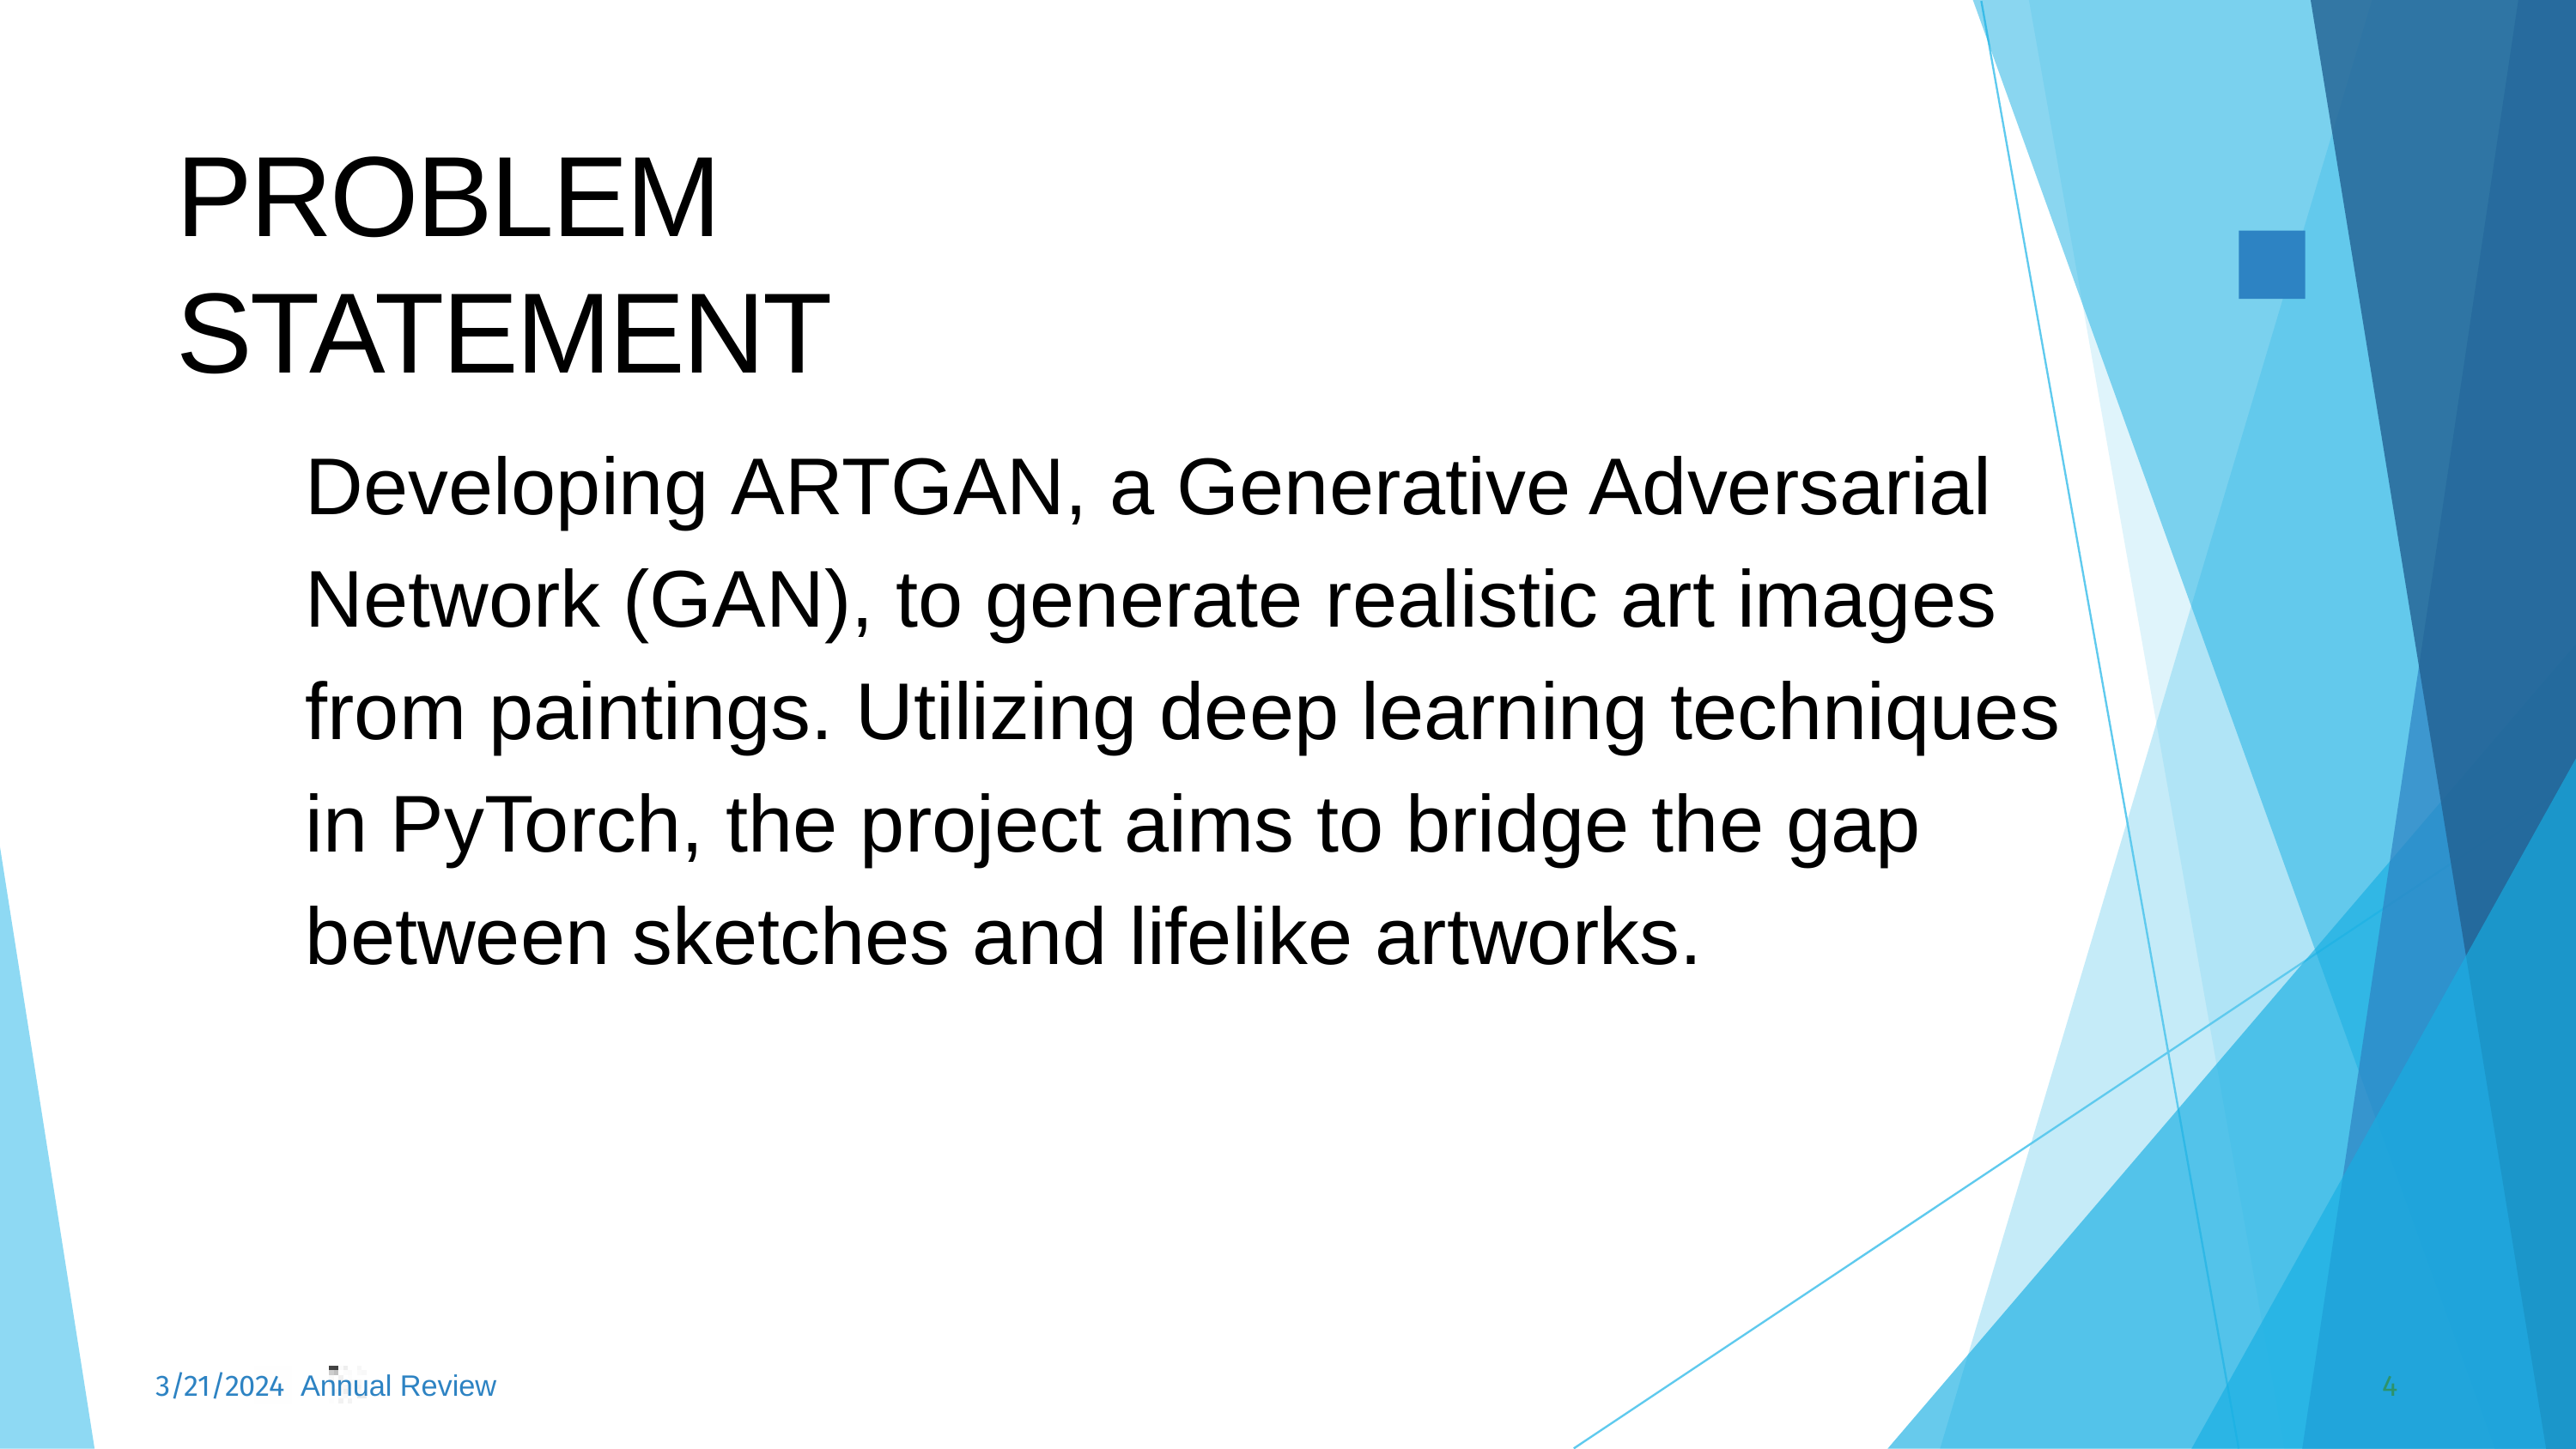

PROBLEM	STATEMENT

Developing ARTGAN, a Generative Adversarial Network (GAN), to generate realistic art images from paintings. Utilizing deep learning techniques in PyTorch, the project aims to bridge the gap between sketches and lifelike artworks.

3/21/2024  Annual Review
4